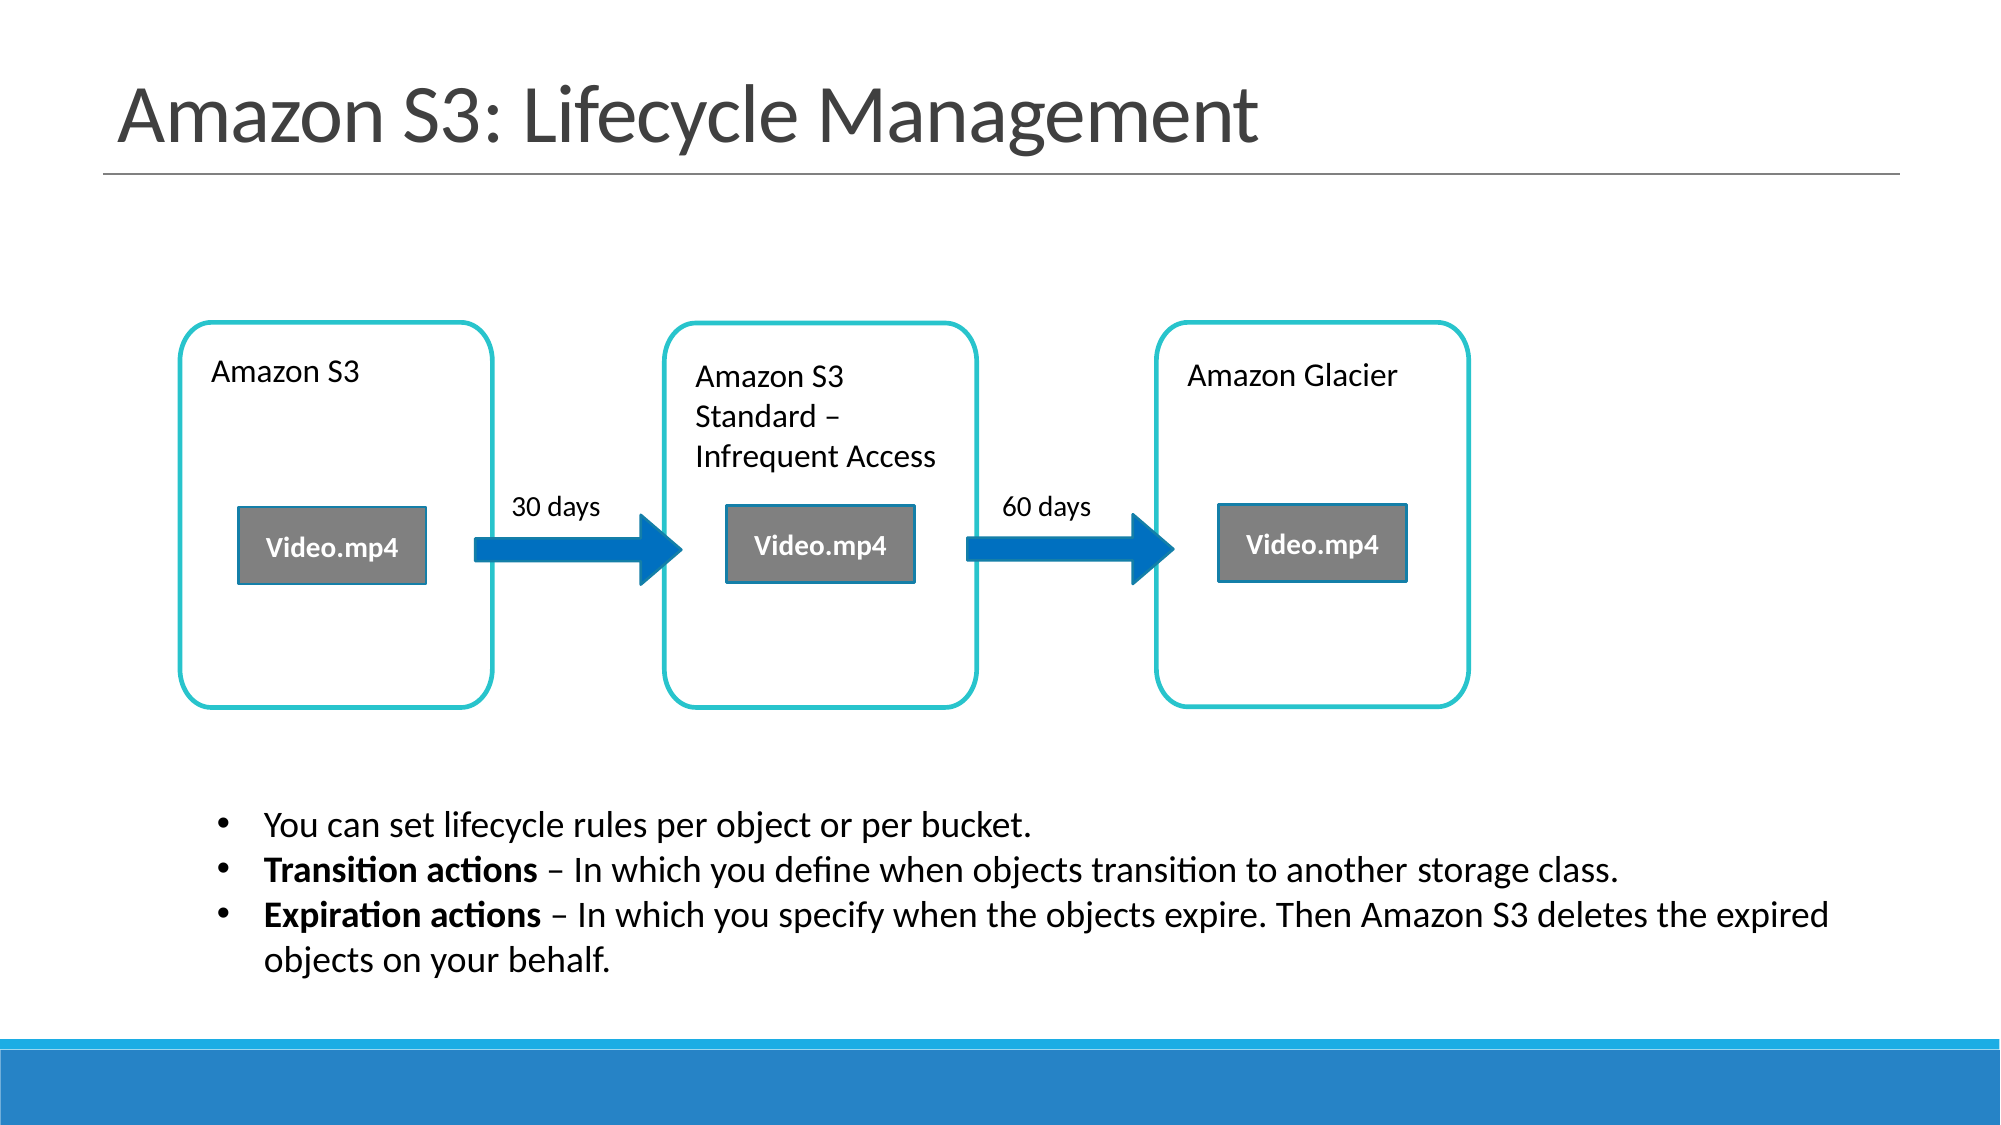

# Amazon S3: Lifecycle Management
Amazon S3 Standard
Amazon Glacier

Amazon S3
Standard – Infrequent Access

30 days
60 days
Video.mp4
Video.mp4
Video.mp4

You can set lifecycle rules per object or per bucket.
Transition actions – In which you define when objects transition to another storage class.
Expiration actions – In which you specify when the objects expire. Then Amazon S3 deletes the expired objects on your behalf.